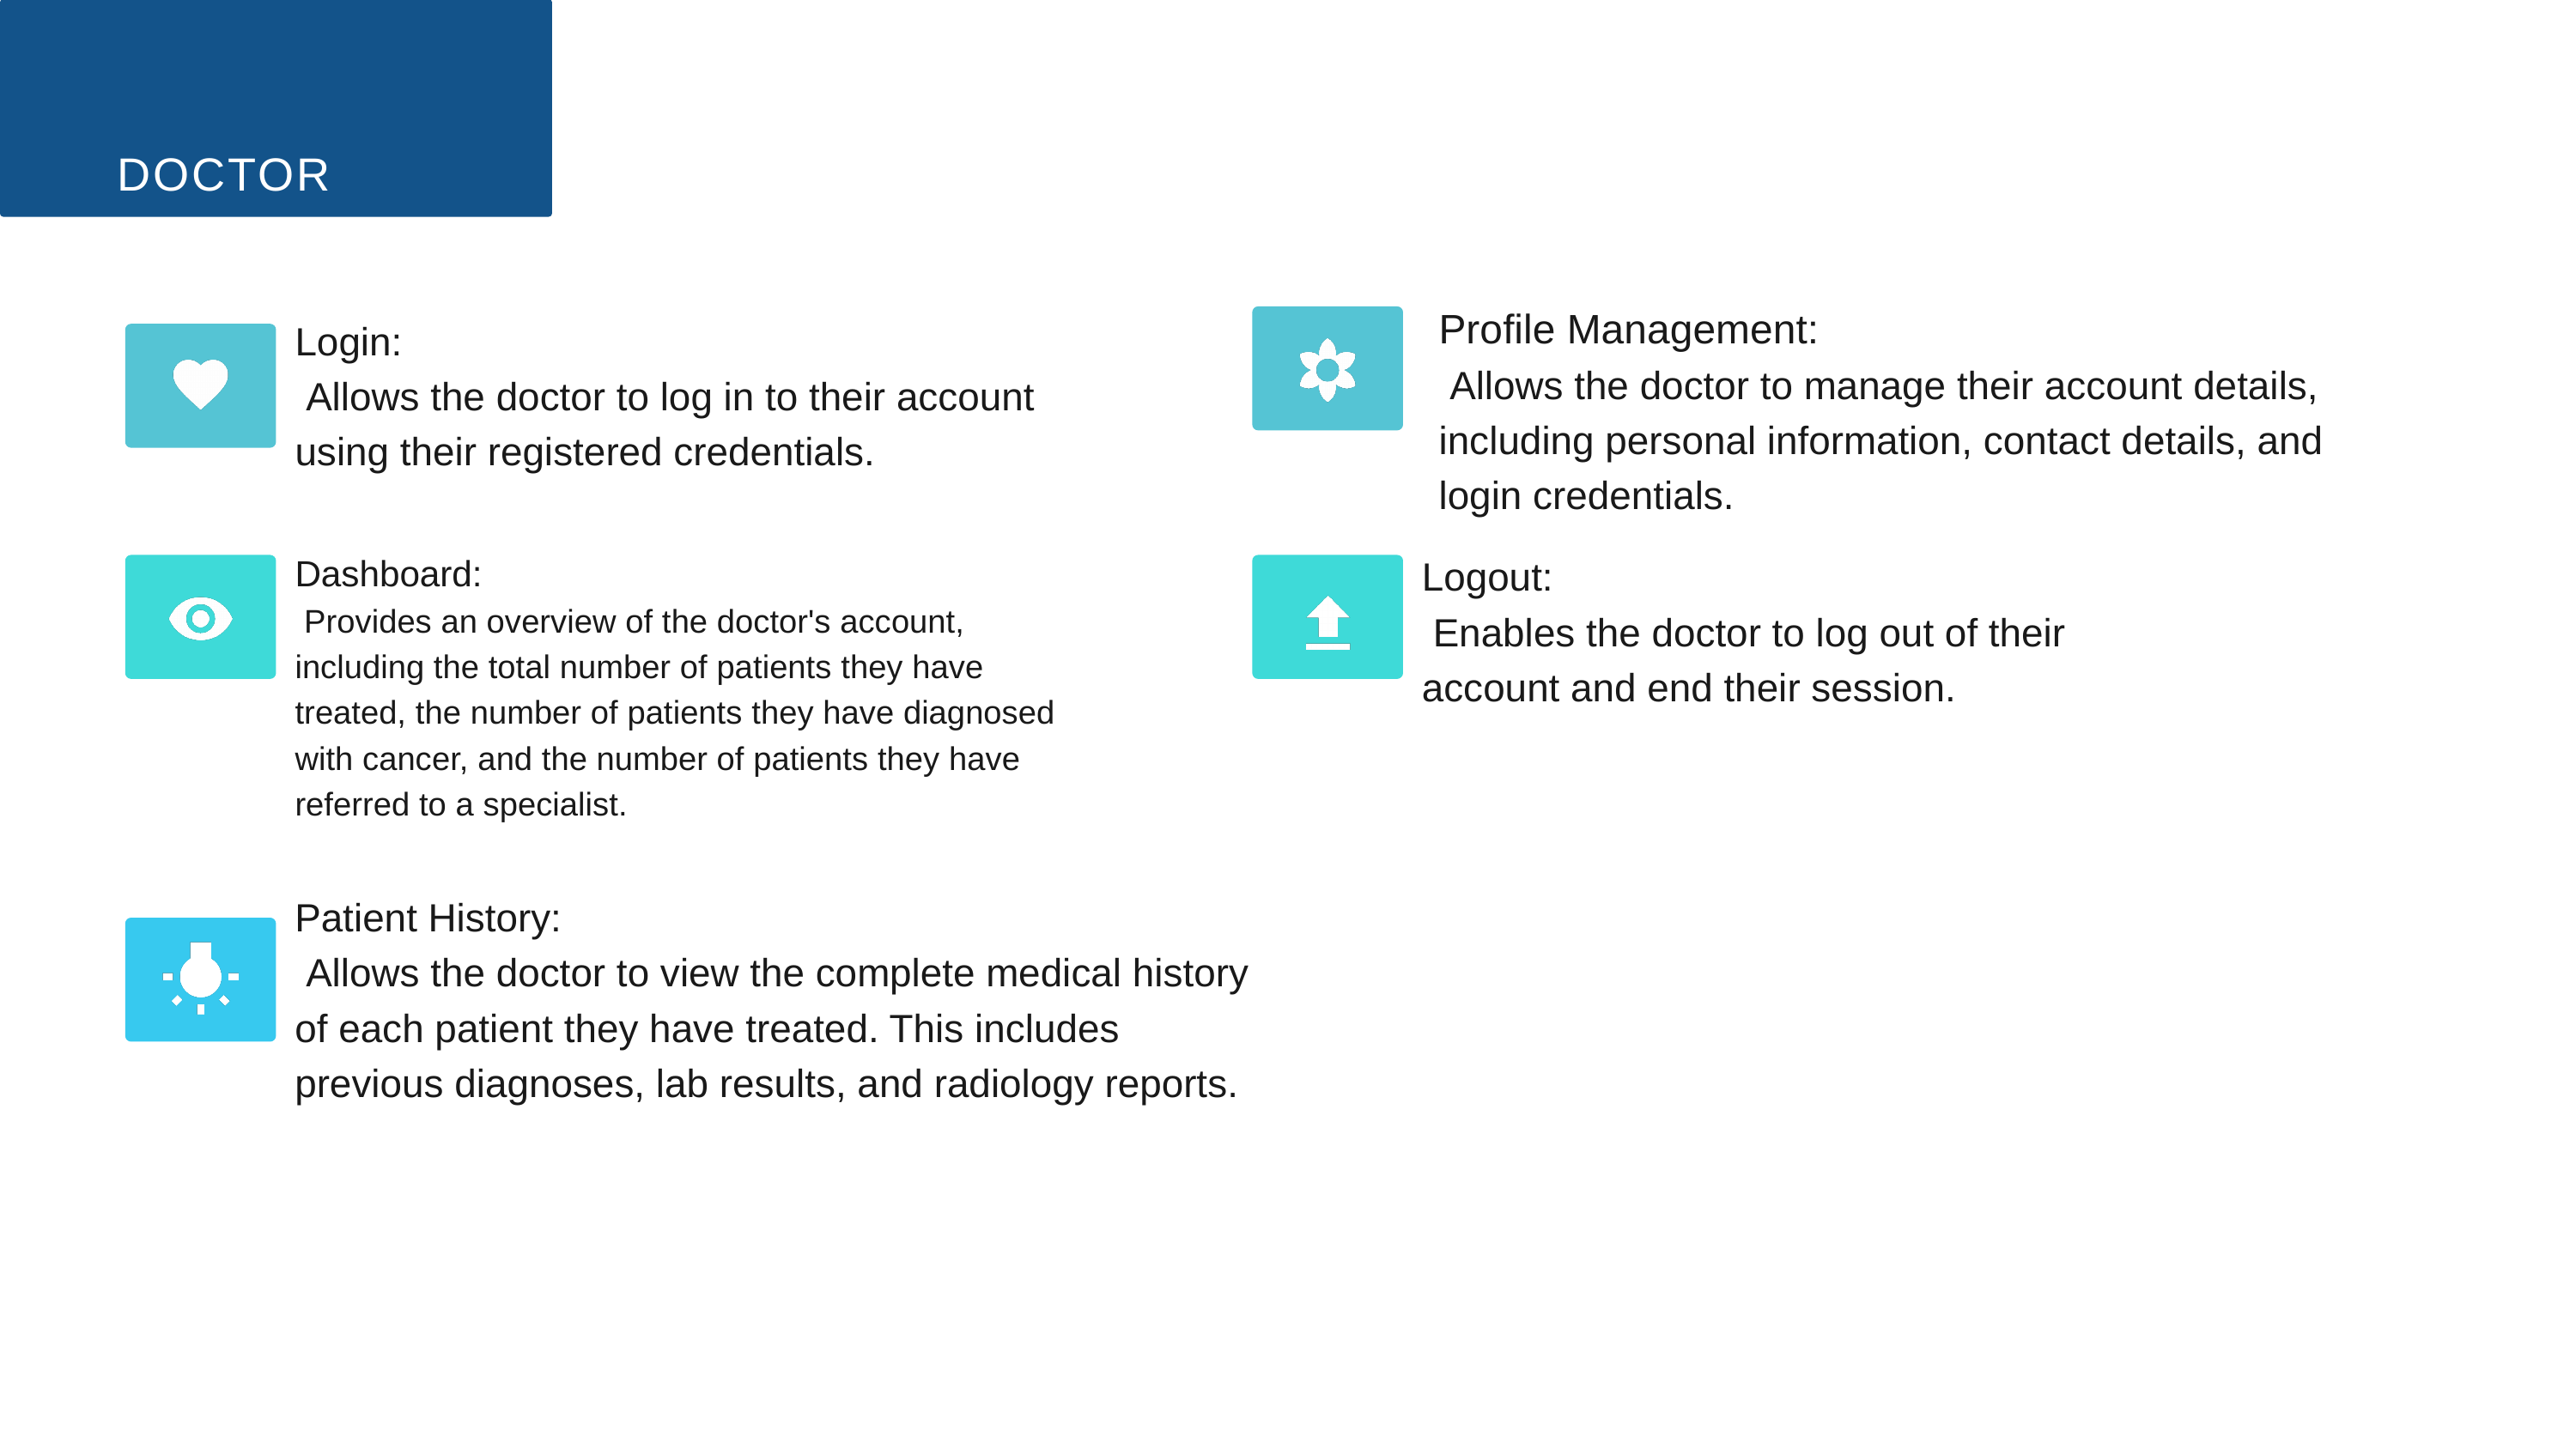

DOCTOR MODULES
Profile Management:
 Allows the doctor to manage their account details, including personal information, contact details, and login credentials.

Login:
 Allows the doctor to log in to their account using their registered credentials.

Dashboard:
 Provides an overview of the doctor's account, including the total number of patients they have treated, the number of patients they have diagnosed with cancer, and the number of patients they have referred to a specialist.
Logout:
 Enables the doctor to log out of their account and end their session.

Patient History:
 Allows the doctor to view the complete medical history of each patient they have treated. This includes previous diagnoses, lab results, and radiology reports.